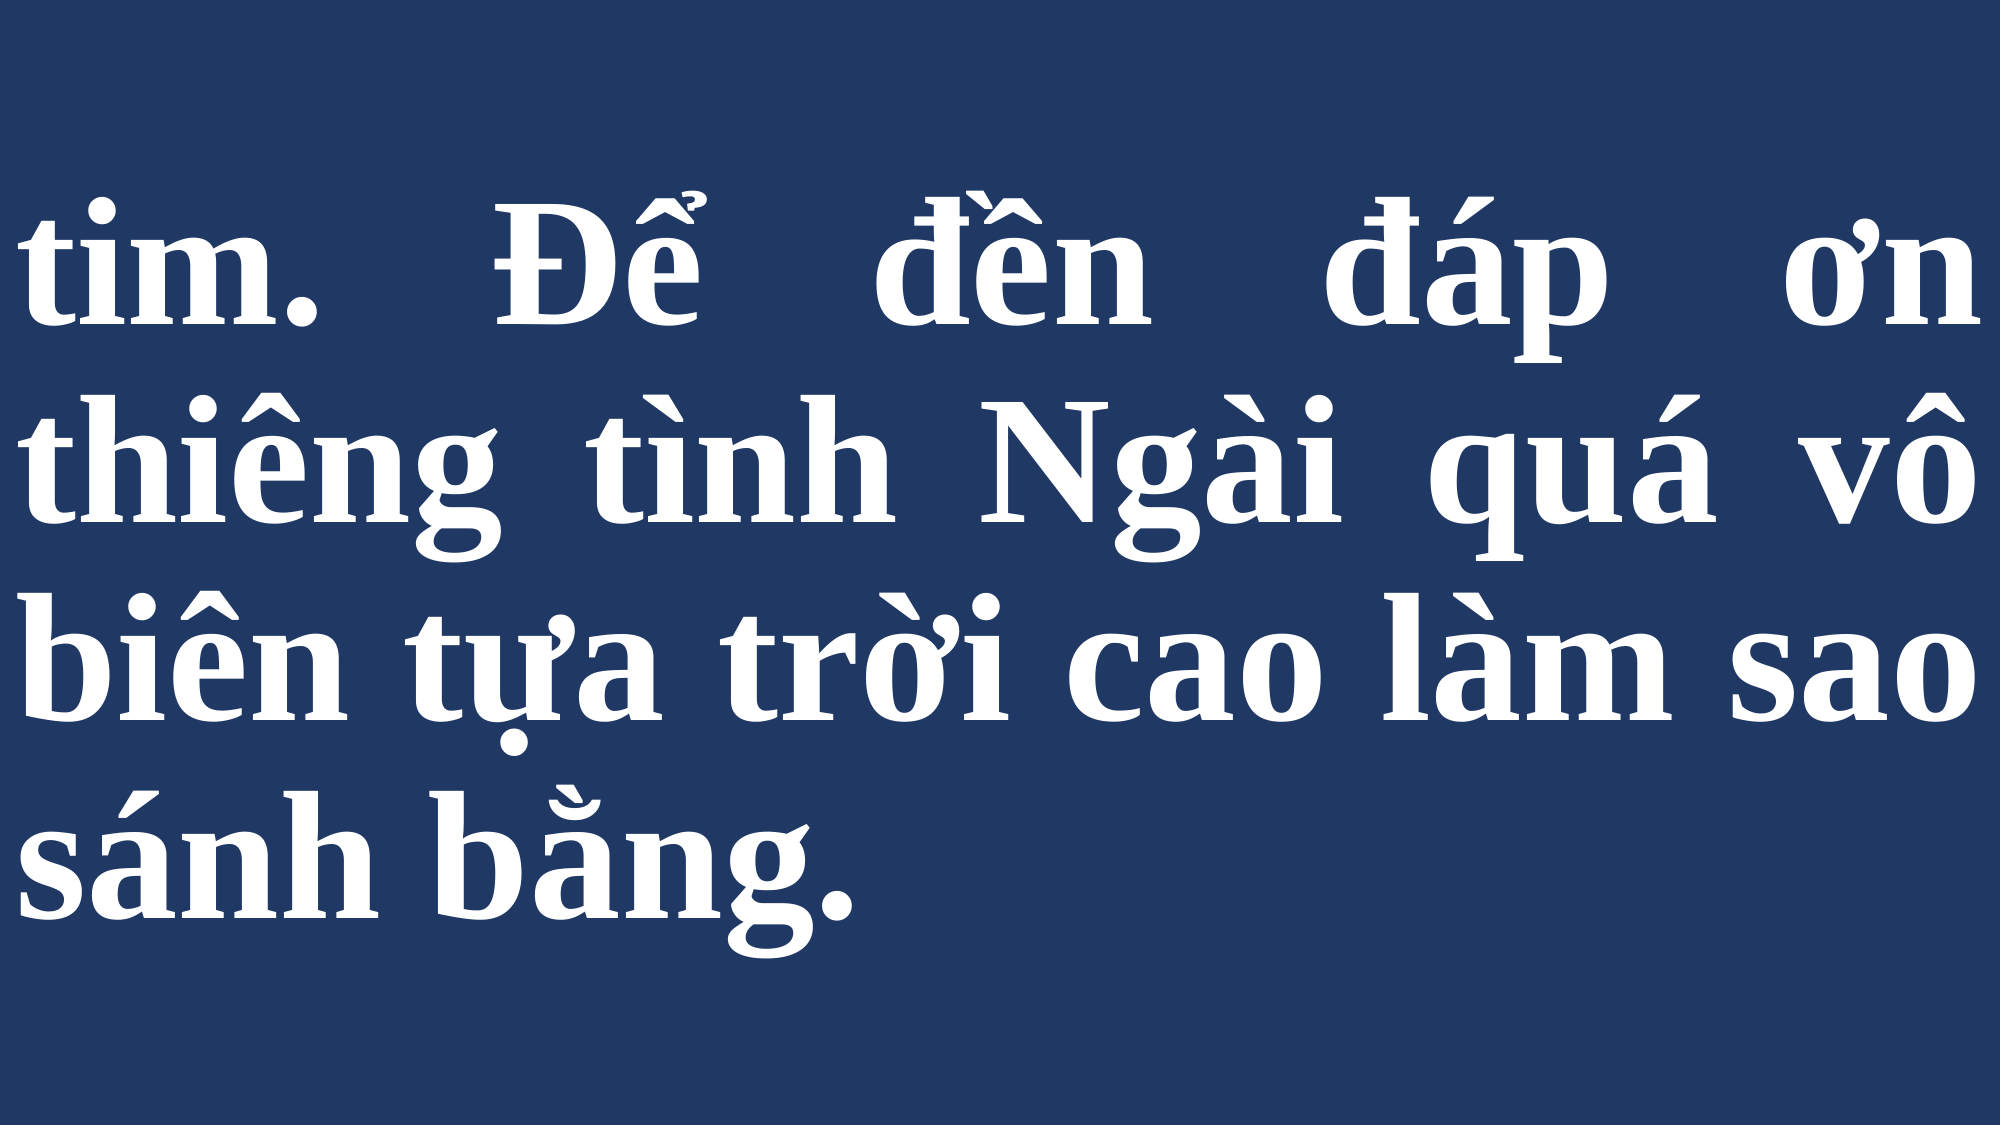

# tim. Để đền đáp ơn thiêng tình Ngài quá vô biên tựa trời cao làm sao sánh bằng.